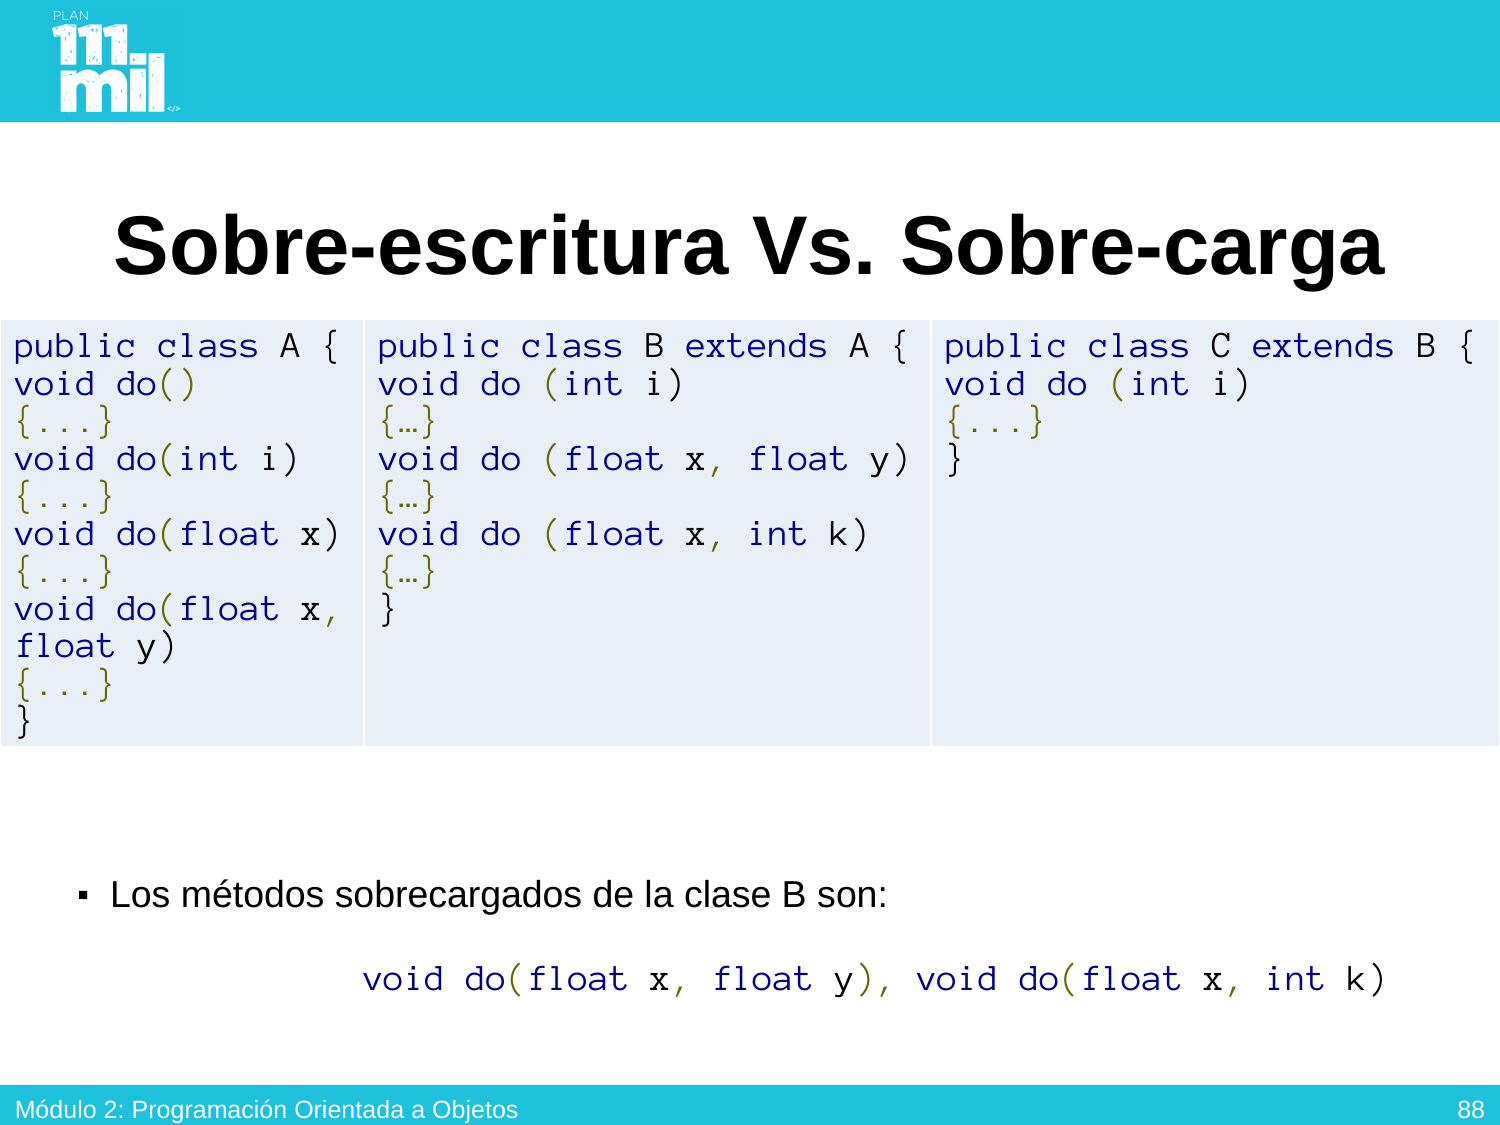

# Sobre-escritura Vs. Sobre-carga
| public class A { void do() {...} void do(int i) {...} void do(float x) {...} void do(float x, float y) {...} } | public class B extends A { void do (int i) {…} void do (float x, float y) {…} void do (float x, int k) {…} } | public class C extends B { void do (int i) {...} } |
| --- | --- | --- |
Los métodos sobrecargados de la clase B son:
 void do(float x, float y), void do(float x, int k)
88
Módulo 2: Programación Orientada a Objetos